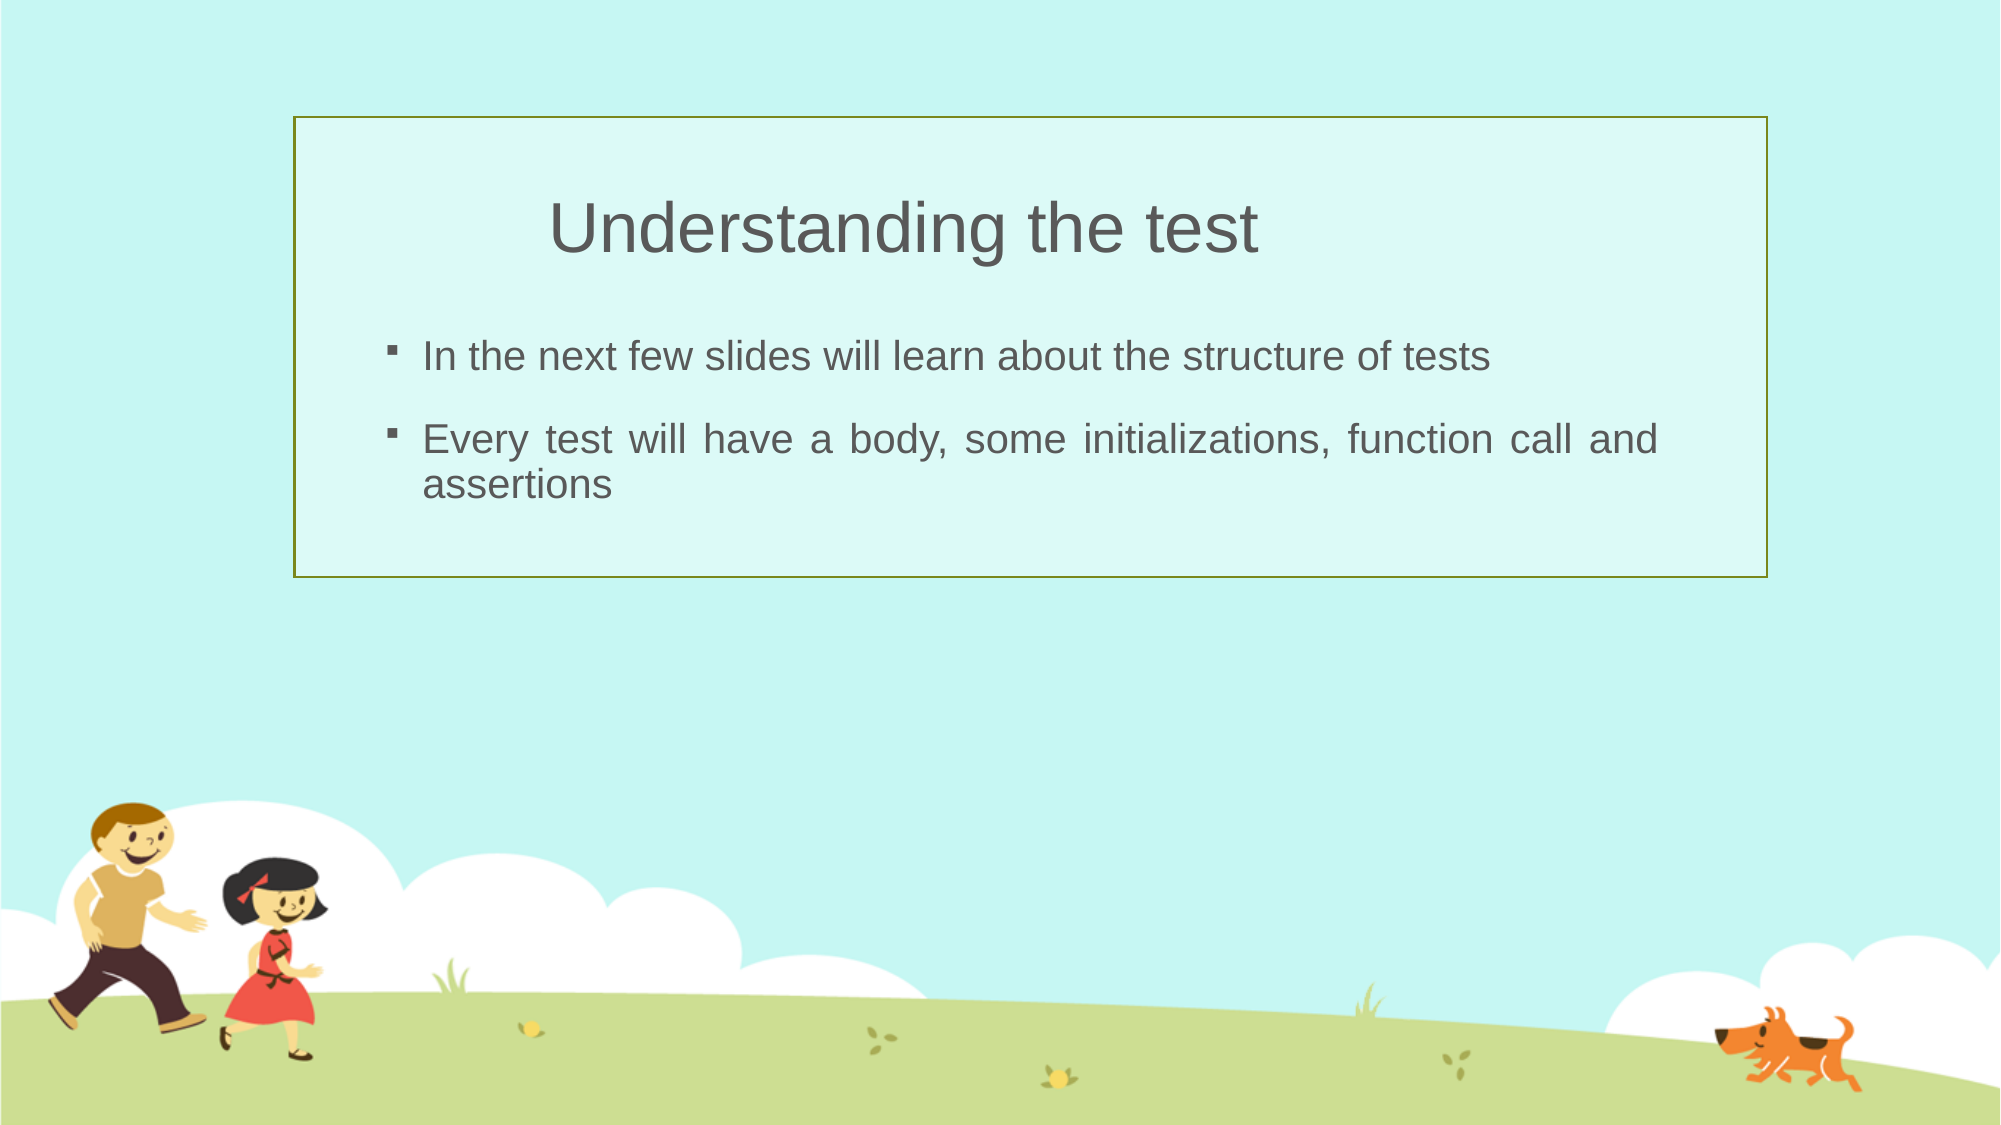

# Understanding the test
In the next few slides will learn about the structure of tests
Every test will have a body, some initializations, function call and assertions